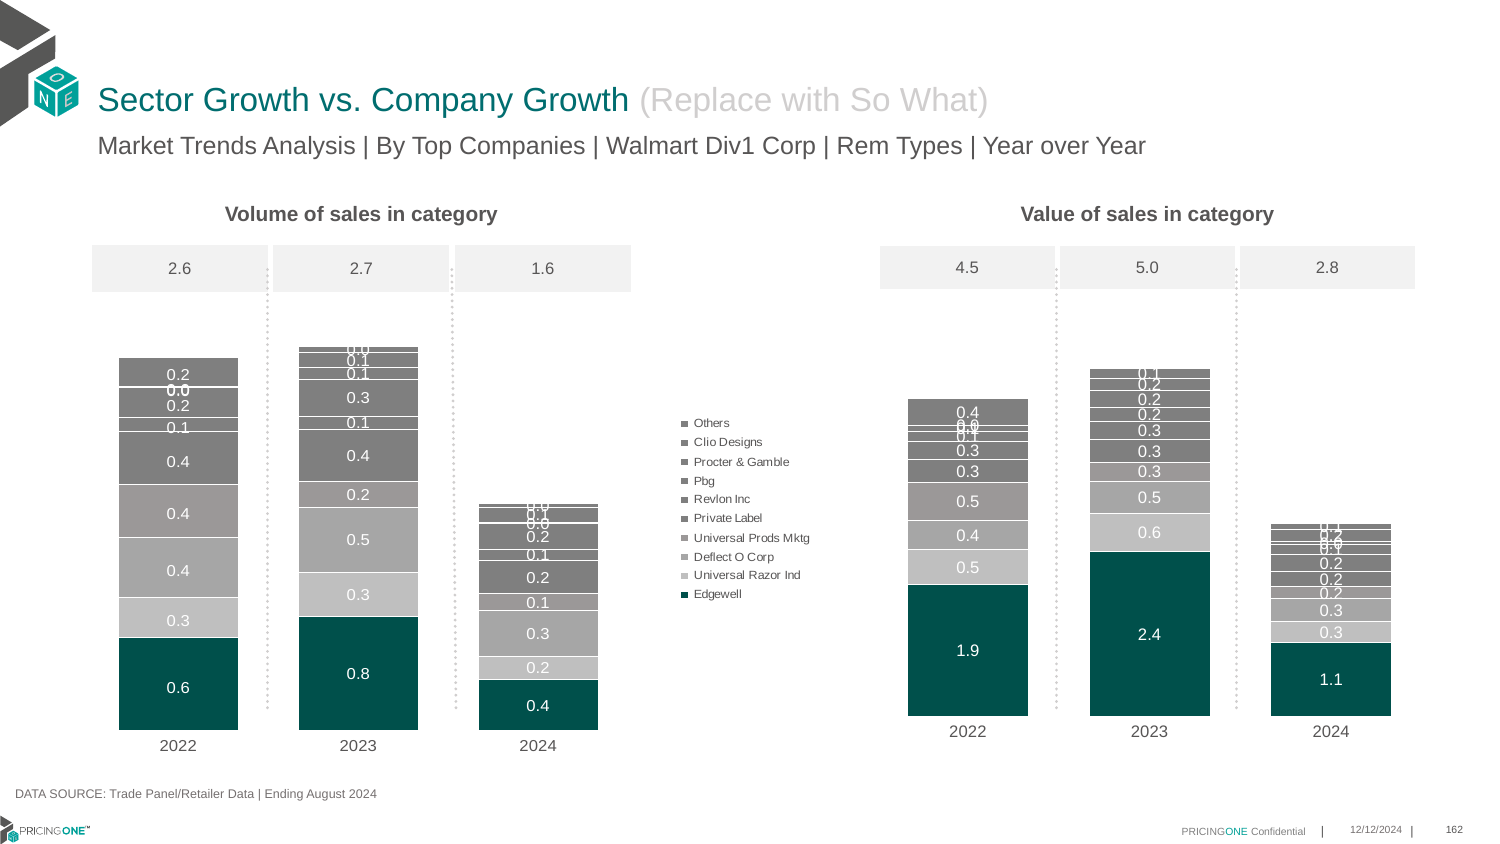

# Sector Growth vs. Company Growth (Replace with So What)
Market Trends Analysis | By Top Companies | Walmart Div1 Corp | Rem Types | Year over Year
| Value of sales in category |  |  |
| --- | --- | --- |
| 4.5 | 5.0 | 2.8 |
| Volume of sales in category |  |  |
| --- | --- | --- |
| 2.6 | 2.7 | 1.6 |

### Chart

| Category | Edgewell | Universal Razor Ind | Deflect O Corp | Universal Prods Mktg | Private Label | Revlon Inc | Pbg | Procter & Gamble | Clio Designs | Others |
|---|---|---|---|---|---|---|---|---|---|---|
| 2022 | 1.887411 | 0.494629 | 0.420172 | 0.54102 | 0.327834 | 0.267408 | 0.14164 | 0.082901 | 0.0 | 0.383742 |
| 2023 | 2.353616 | 0.550233 | 0.464172 | 0.266947 | 0.330987 | 0.258709 | 0.200738 | 0.245333 | 0.165657 | 0.14792 |
| 2024 | 1.059668 | 0.292888 | 0.326414 | 0.175044 | 0.21907 | 0.242836 | 0.143988 | 0.046275 | 0.17277 | 0.085333 |

### Chart

| Category | Edgewell | Universal Razor Ind | Deflect O Corp | Universal Prods Mktg | Private Label | Revlon Inc | Pbg | Procter & Gamble | Clio Designs | Others |
|---|---|---|---|---|---|---|---|---|---|---|
| 2022 | 0.642295 | 0.277654 | 0.415529 | 0.365909 | 0.365957 | 0.100967 | 0.20306 | 0.010469 | 0.0 | 0.200367 |
| 2023 | 0.790296 | 0.305364 | 0.451136 | 0.180703 | 0.35578 | 0.090624 | 0.255896 | 0.083518 | 0.099545 | 0.046194 |
| 2024 | 0.352513 | 0.163219 | 0.313271 | 0.118612 | 0.228376 | 0.080853 | 0.17358 | 0.01219 | 0.104043 | 0.023898 |
DATA SOURCE: Trade Panel/Retailer Data | Ending August 2024

12/12/2024
162